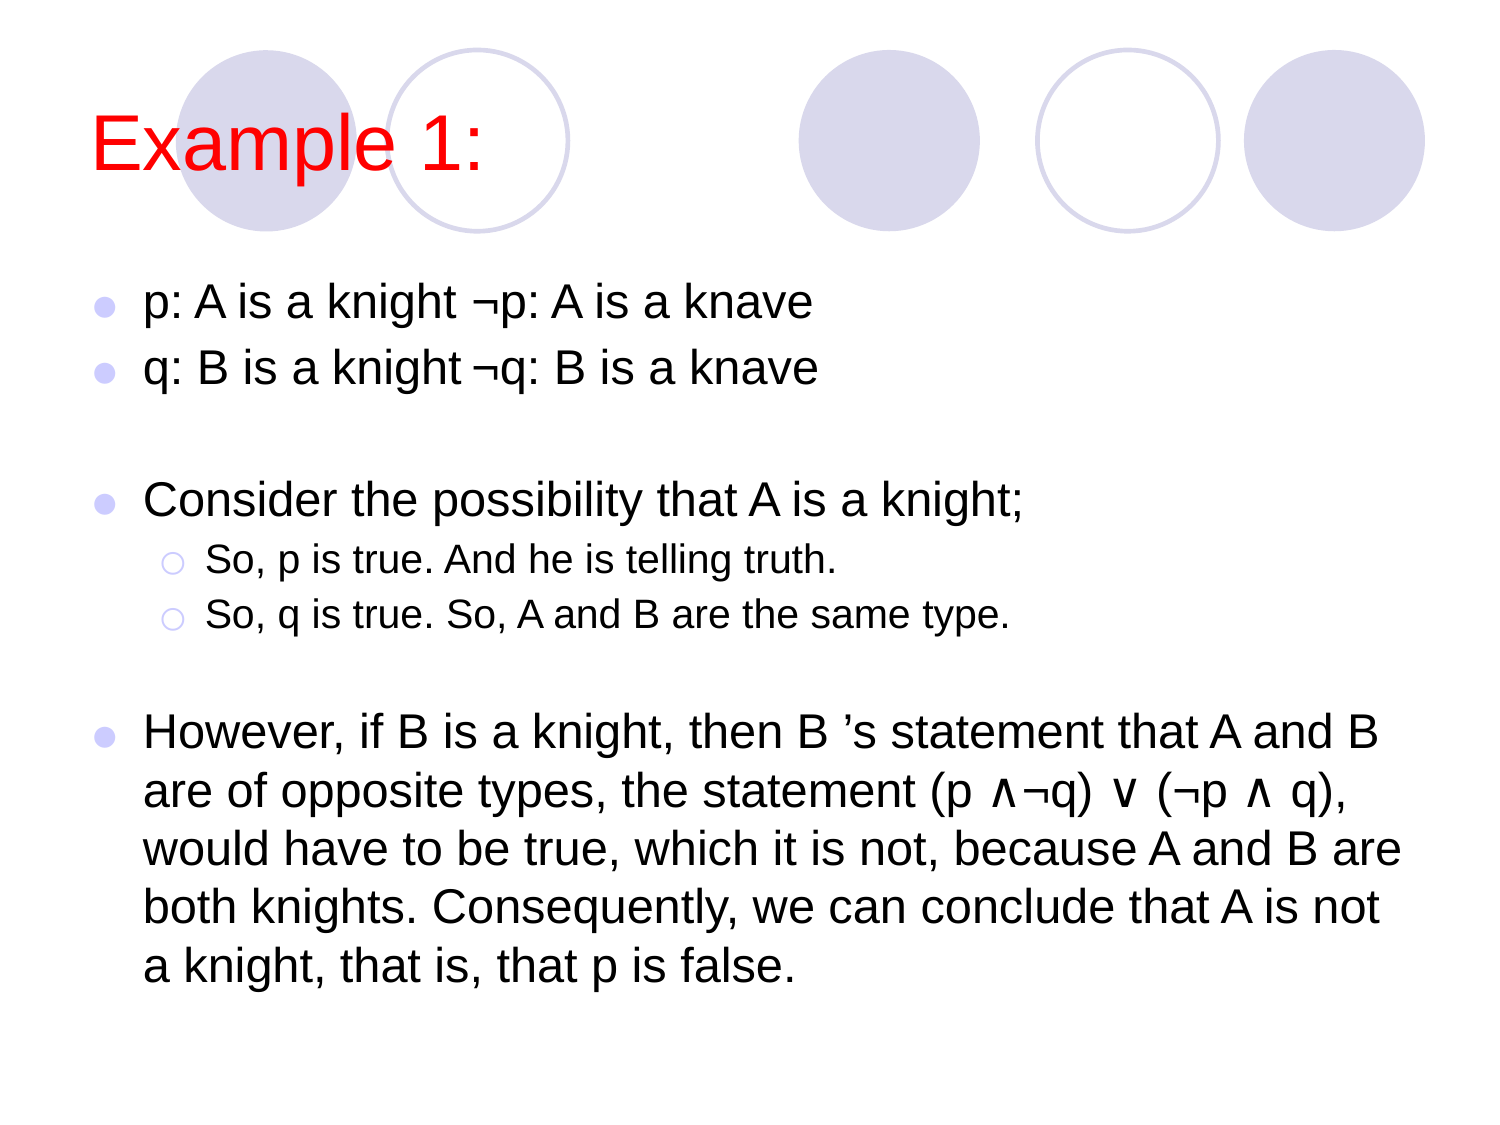

# Example 1:
p: A is a knight 		¬p: A is a knave
q: B is a knight		¬q: B is a knave

Consider the possibility that A is a knight;
So, p is true. And he is telling truth.
So, q is true. So, A and B are the same type.

However, if B is a knight, then B ’s statement that A and B are of opposite types, the statement (p ∧¬q) ∨ (¬p ∧ q), would have to be true, which it is not, because A and B are both knights. Consequently, we can conclude that A is not a knight, that is, that p is false.